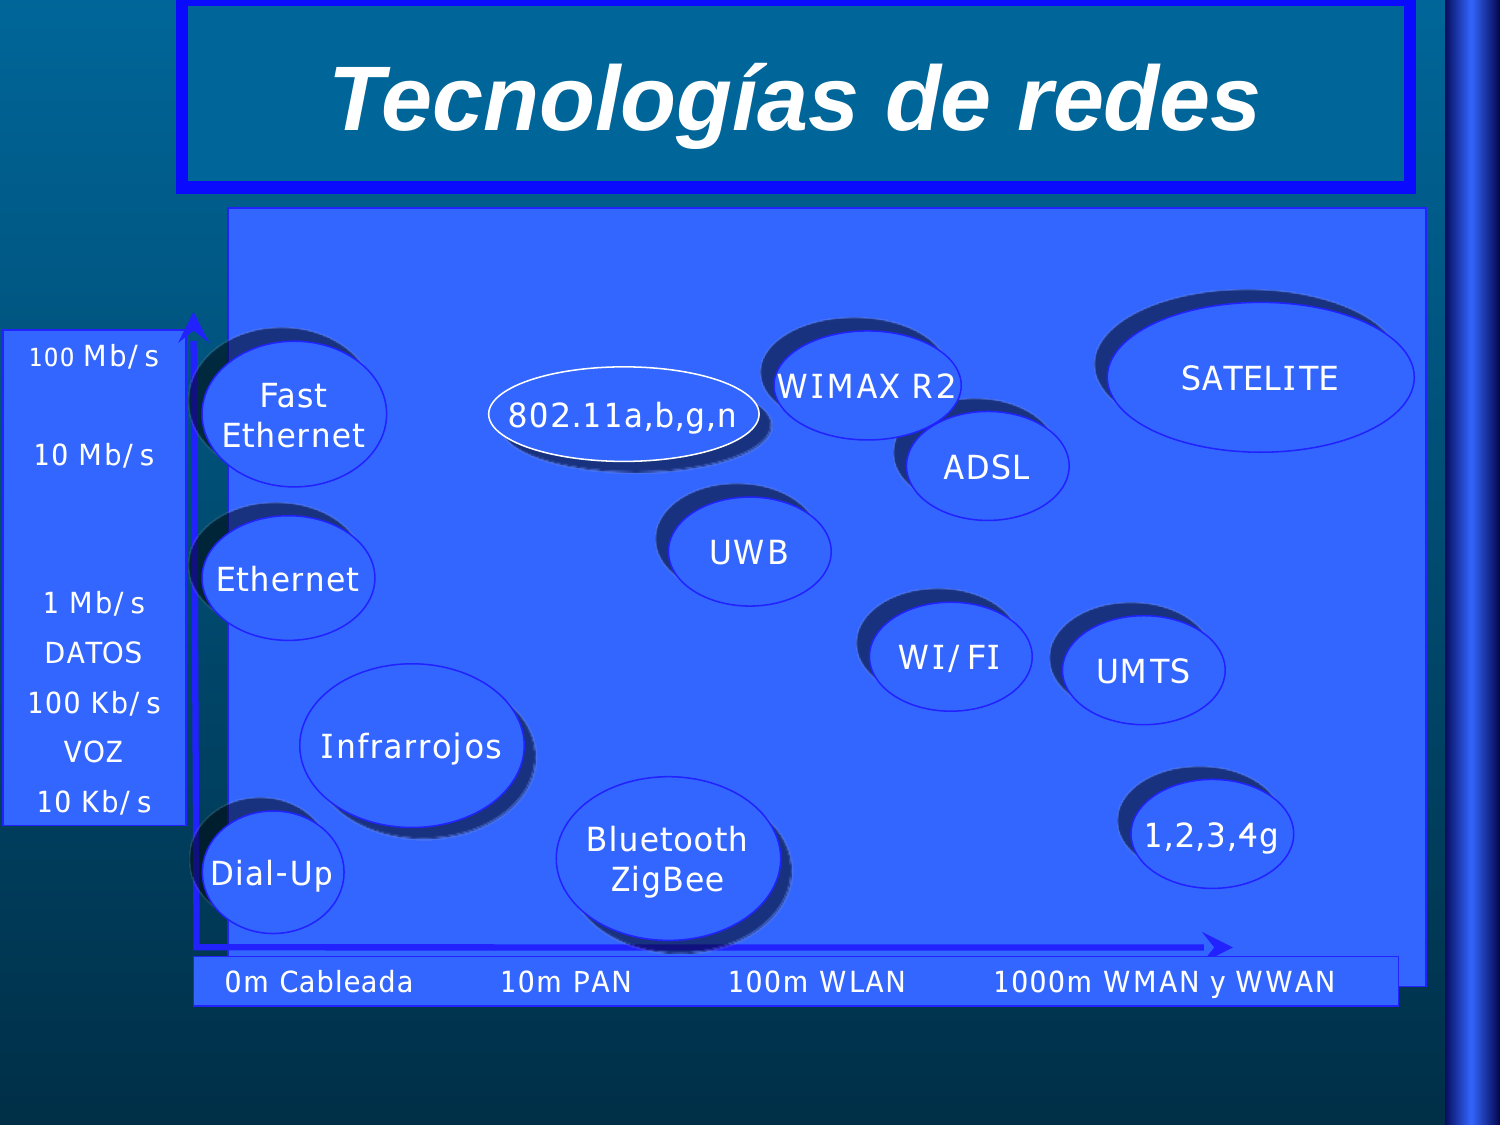

# Tecnologías de redes

SATELITE

Fast
Ethernet
ADSL
UWB
Ethernet
WI/FI
UMTS

Infrarrojos

Bluetooth
ZigBee

1,2,3,4g
Dial-Up

  0m Cableada          10m PAN           100m WLAN          1000m WMAN y WWAN
100 Mb/s

10 Mb/s

1 Mb/s
DATOS
100 Kb/s
VOZ
10 Kb/s
WIMAX R2
802.11a,b,g,n